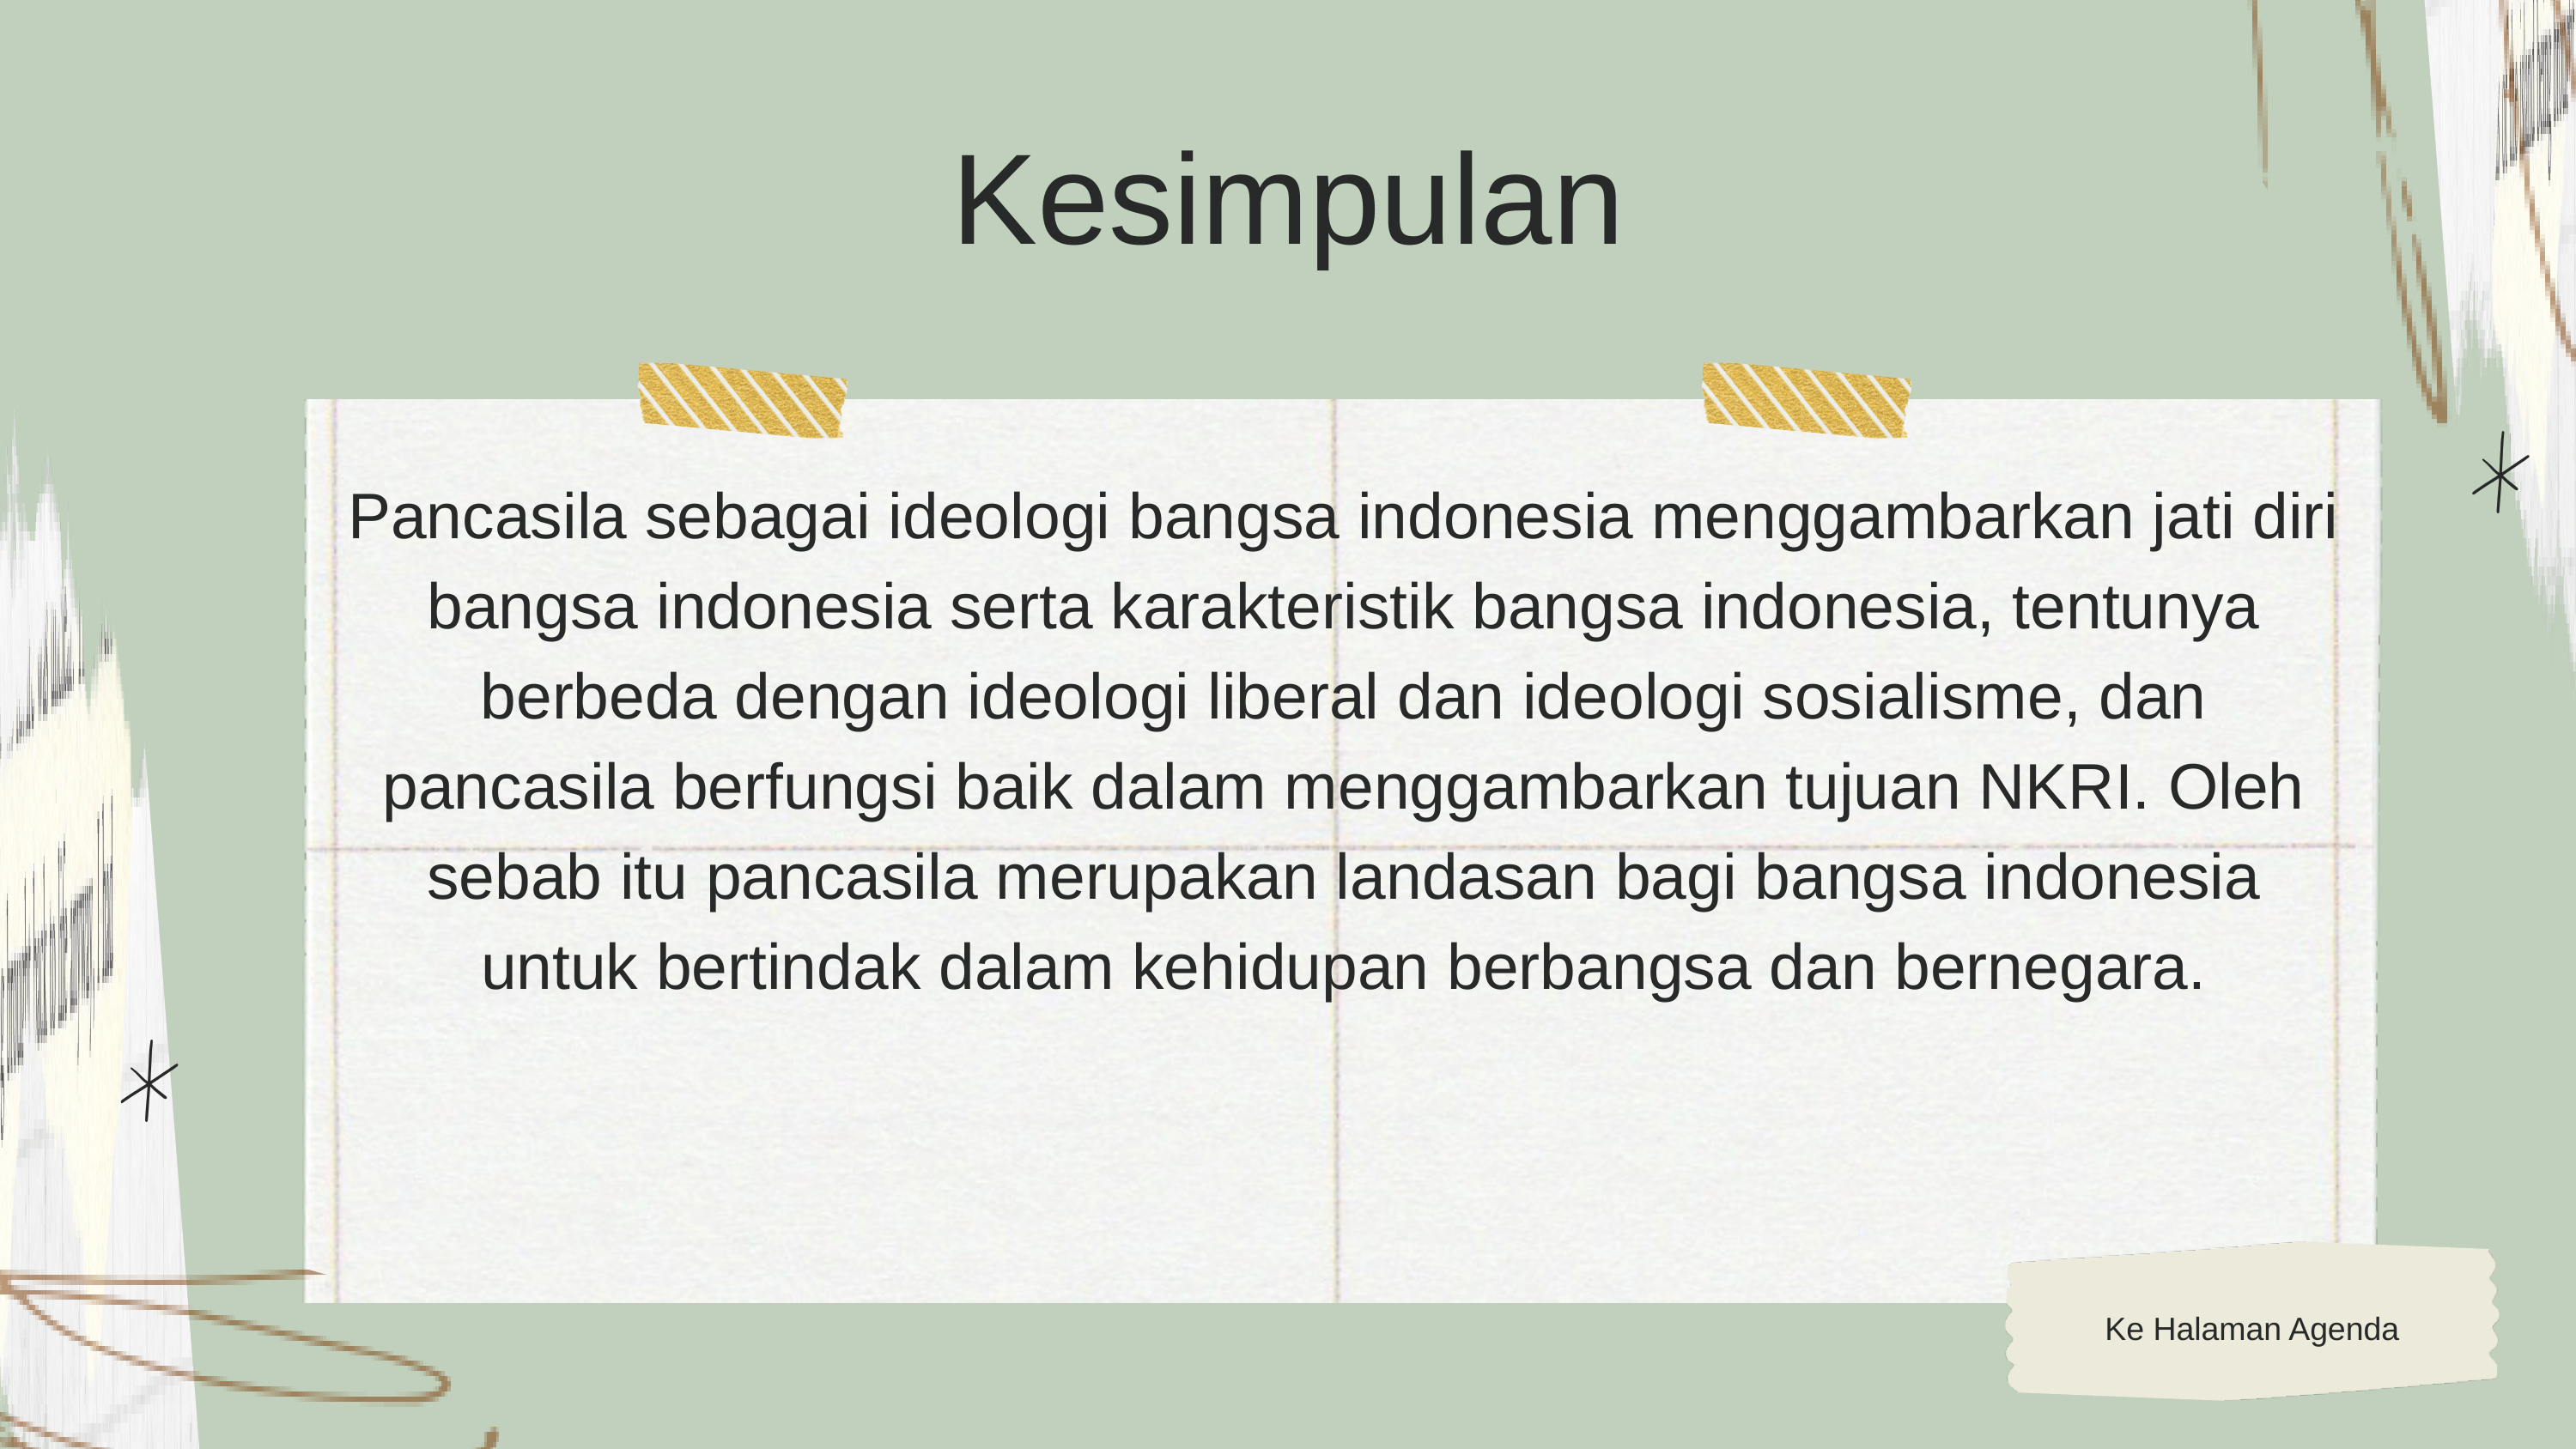

Kesimpulan

Pancasila sebagai ideologi bangsa indonesia menggambarkan jati diri bangsa indonesia serta karakteristik bangsa indonesia, tentunya berbeda dengan ideologi liberal dan ideologi sosialisme, dan pancasila berfungsi baik dalam menggambarkan tujuan NKRI. Oleh sebab itu pancasila merupakan landasan bagi bangsa indonesia untuk bertindak dalam kehidupan berbangsa dan bernegara.

Ke Halaman Agenda